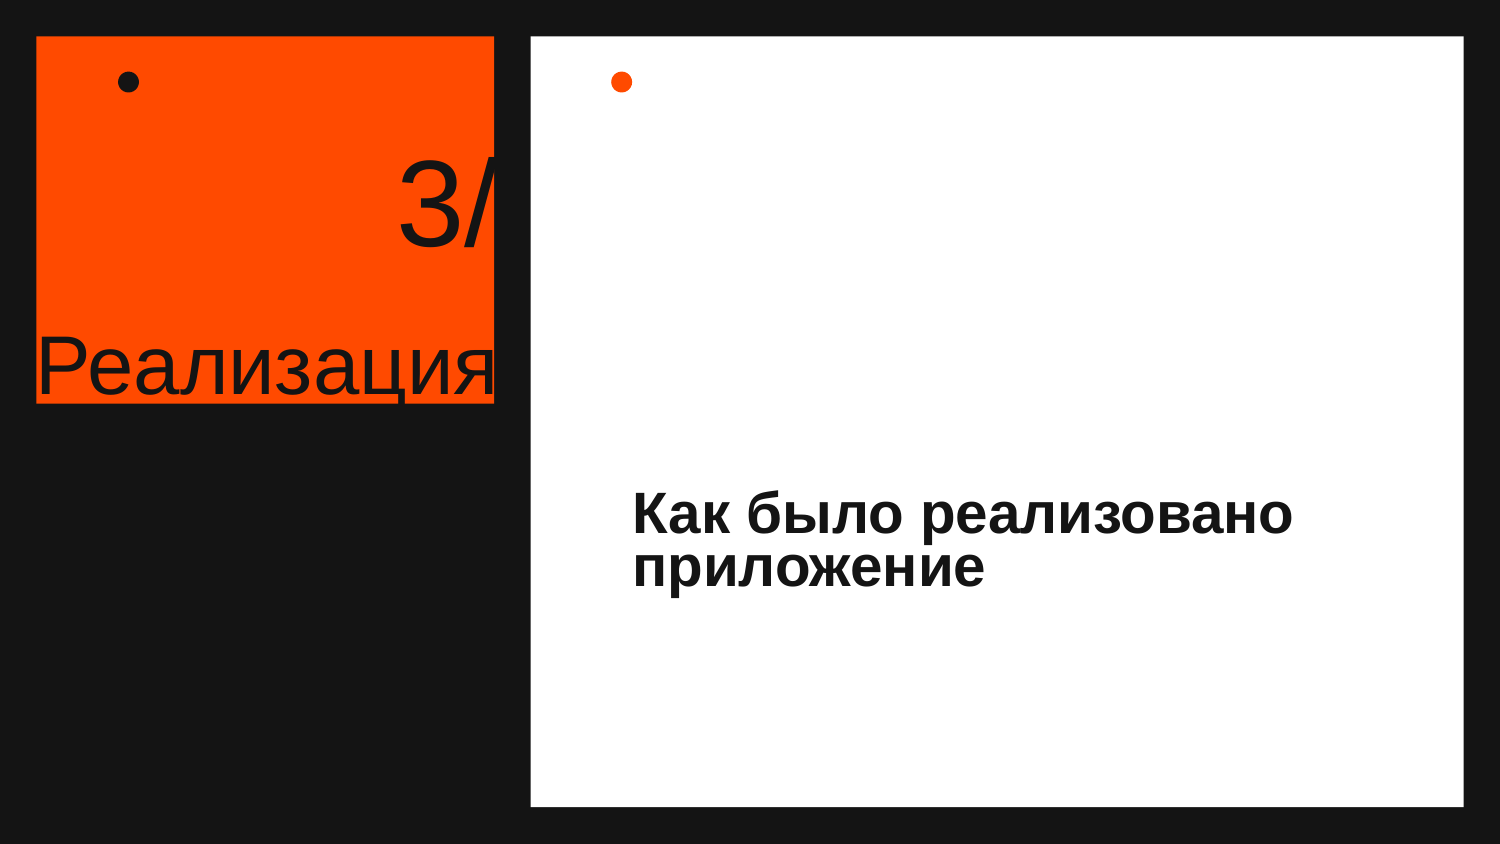

3/ 
Реализация
# Как было реализовано приложение